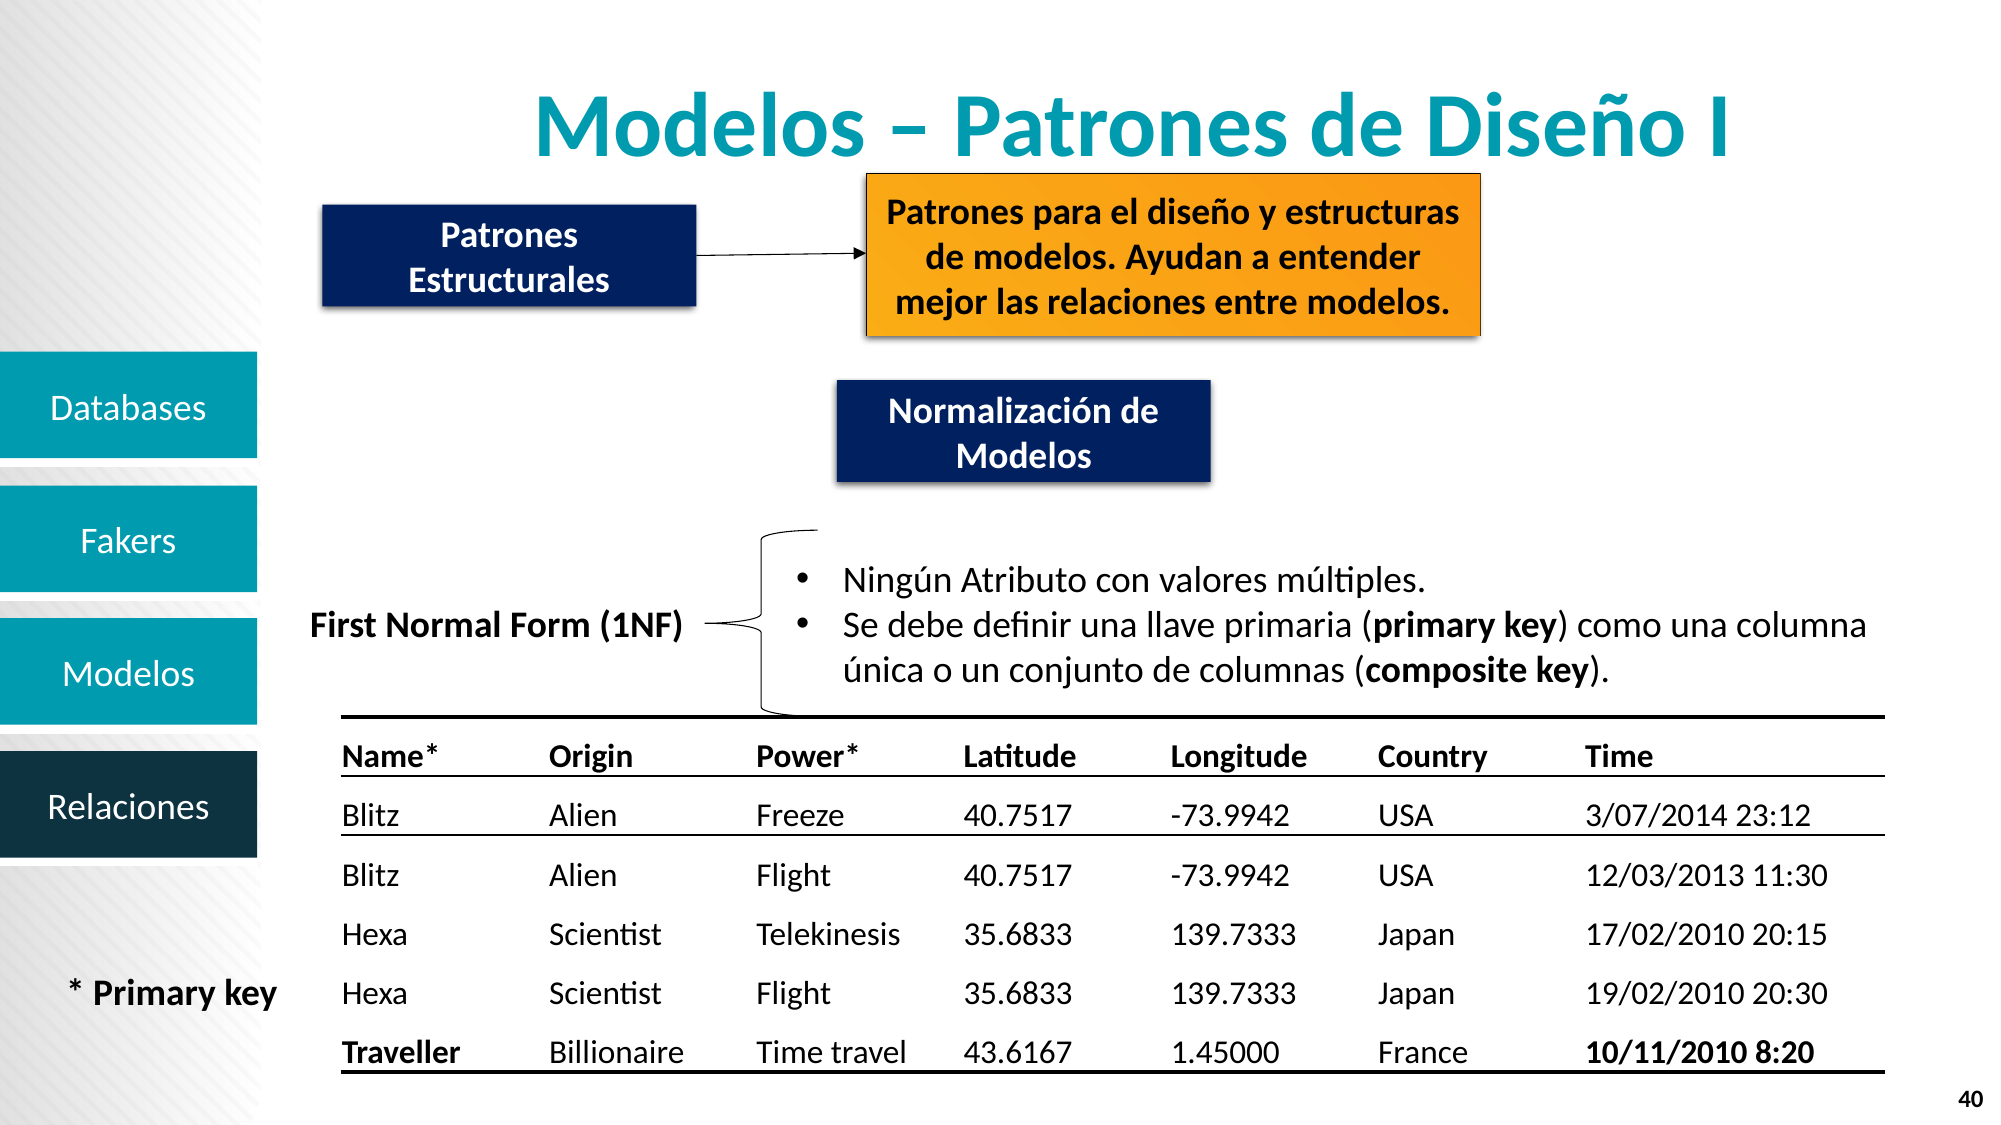

# Modelos – Patrones de Diseño I
Patrones para el diseño y estructuras de modelos. Ayudan a entender mejor las relaciones entre modelos.
Patrones Estructurales
Normalización de Modelos

Ningún Atributo con valores múltiples.
Se debe definir una llave primaria (primary key) como una columna única o un conjunto de columnas (composite key).
First Normal Form (1NF)
| Name\* | Origin | Power\* | Latitude | Longitude | Country | Time |
| --- | --- | --- | --- | --- | --- | --- |
| Blitz | Alien | Freeze | 40.7517 | -73.9942 | USA | 3/07/2014 23:12 |
| Blitz | Alien | Flight | 40.7517 | -73.9942 | USA | 12/03/2013 11:30 |
| Hexa | Scientist | Telekinesis | 35.6833 | 139.7333 | Japan | 17/02/2010 20:15 |
| Hexa | Scientist | Flight | 35.6833 | 139.7333 | Japan | 19/02/2010 20:30 |
| Traveller | Billionaire | Time travel | 43.6167 | 1.45000 | France | 10/11/2010 8:20 |
* Primary key
40